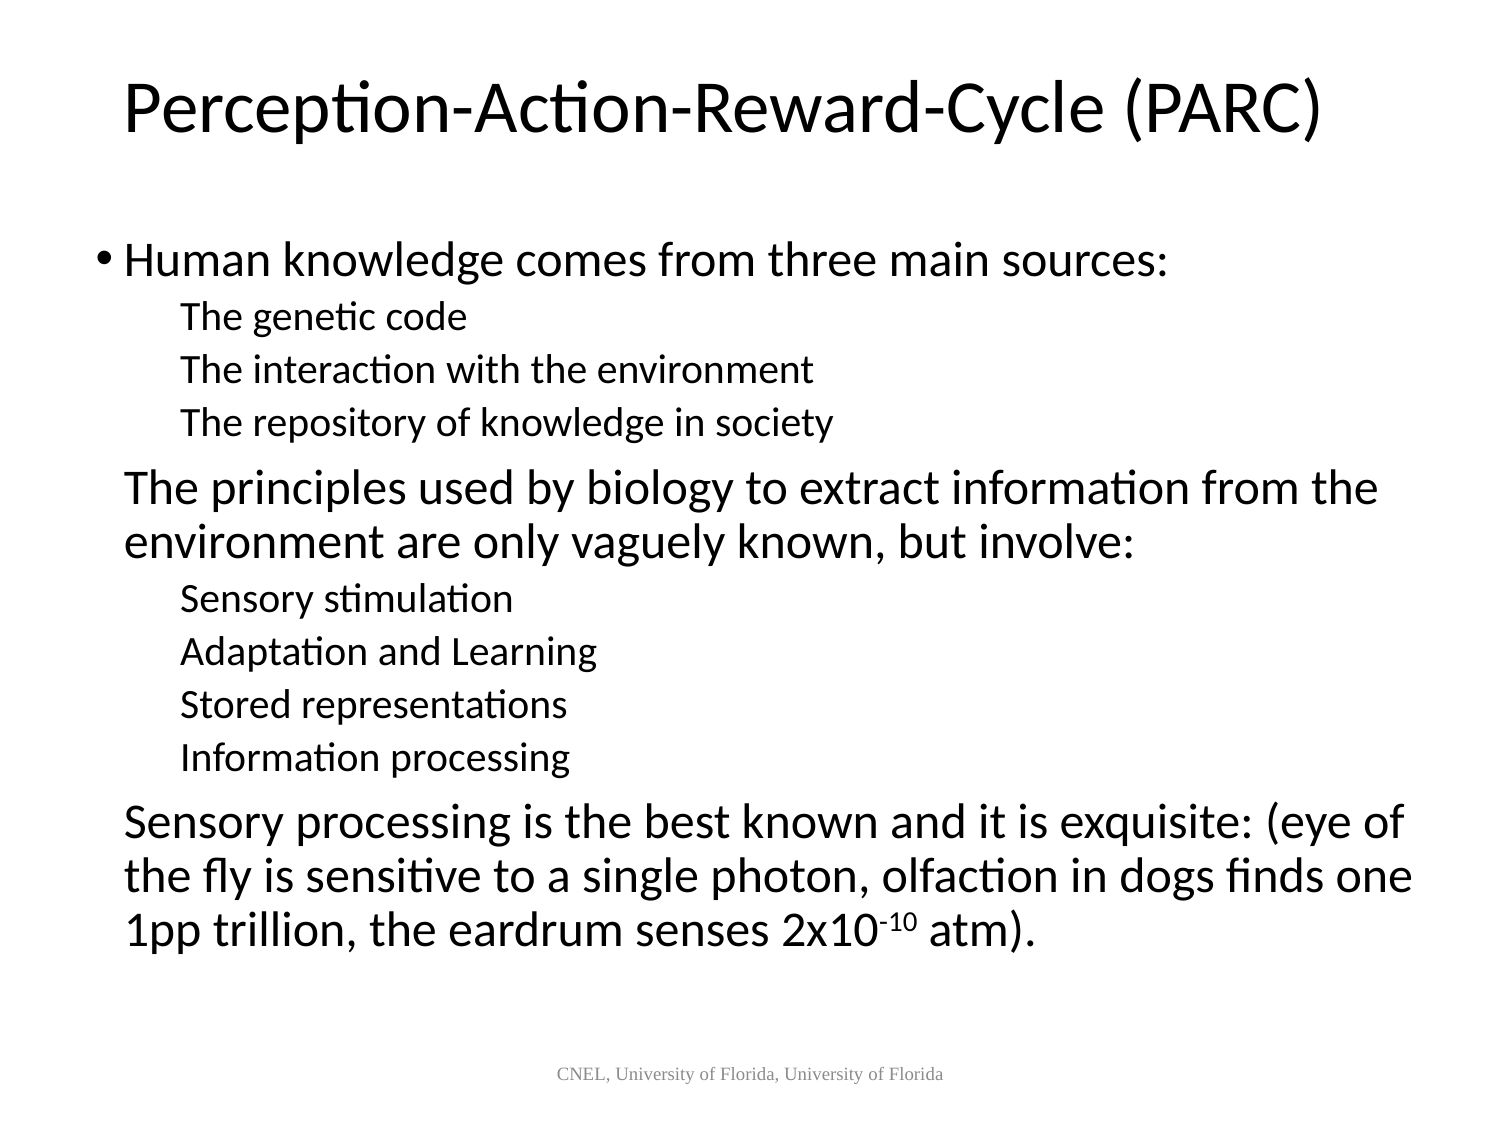

# Perception-Action-Reward-Cycle (PARC)
Human knowledge comes from three main sources:
The genetic code
The interaction with the environment
The repository of knowledge in society
The principles used by biology to extract information from the environment are only vaguely known, but involve:
Sensory stimulation
Adaptation and Learning
Stored representations
Information processing
Sensory processing is the best known and it is exquisite: (eye of the fly is sensitive to a single photon, olfaction in dogs finds one 1pp trillion, the eardrum senses 2x10-10 atm).
CNEL, University of Florida, University of Florida